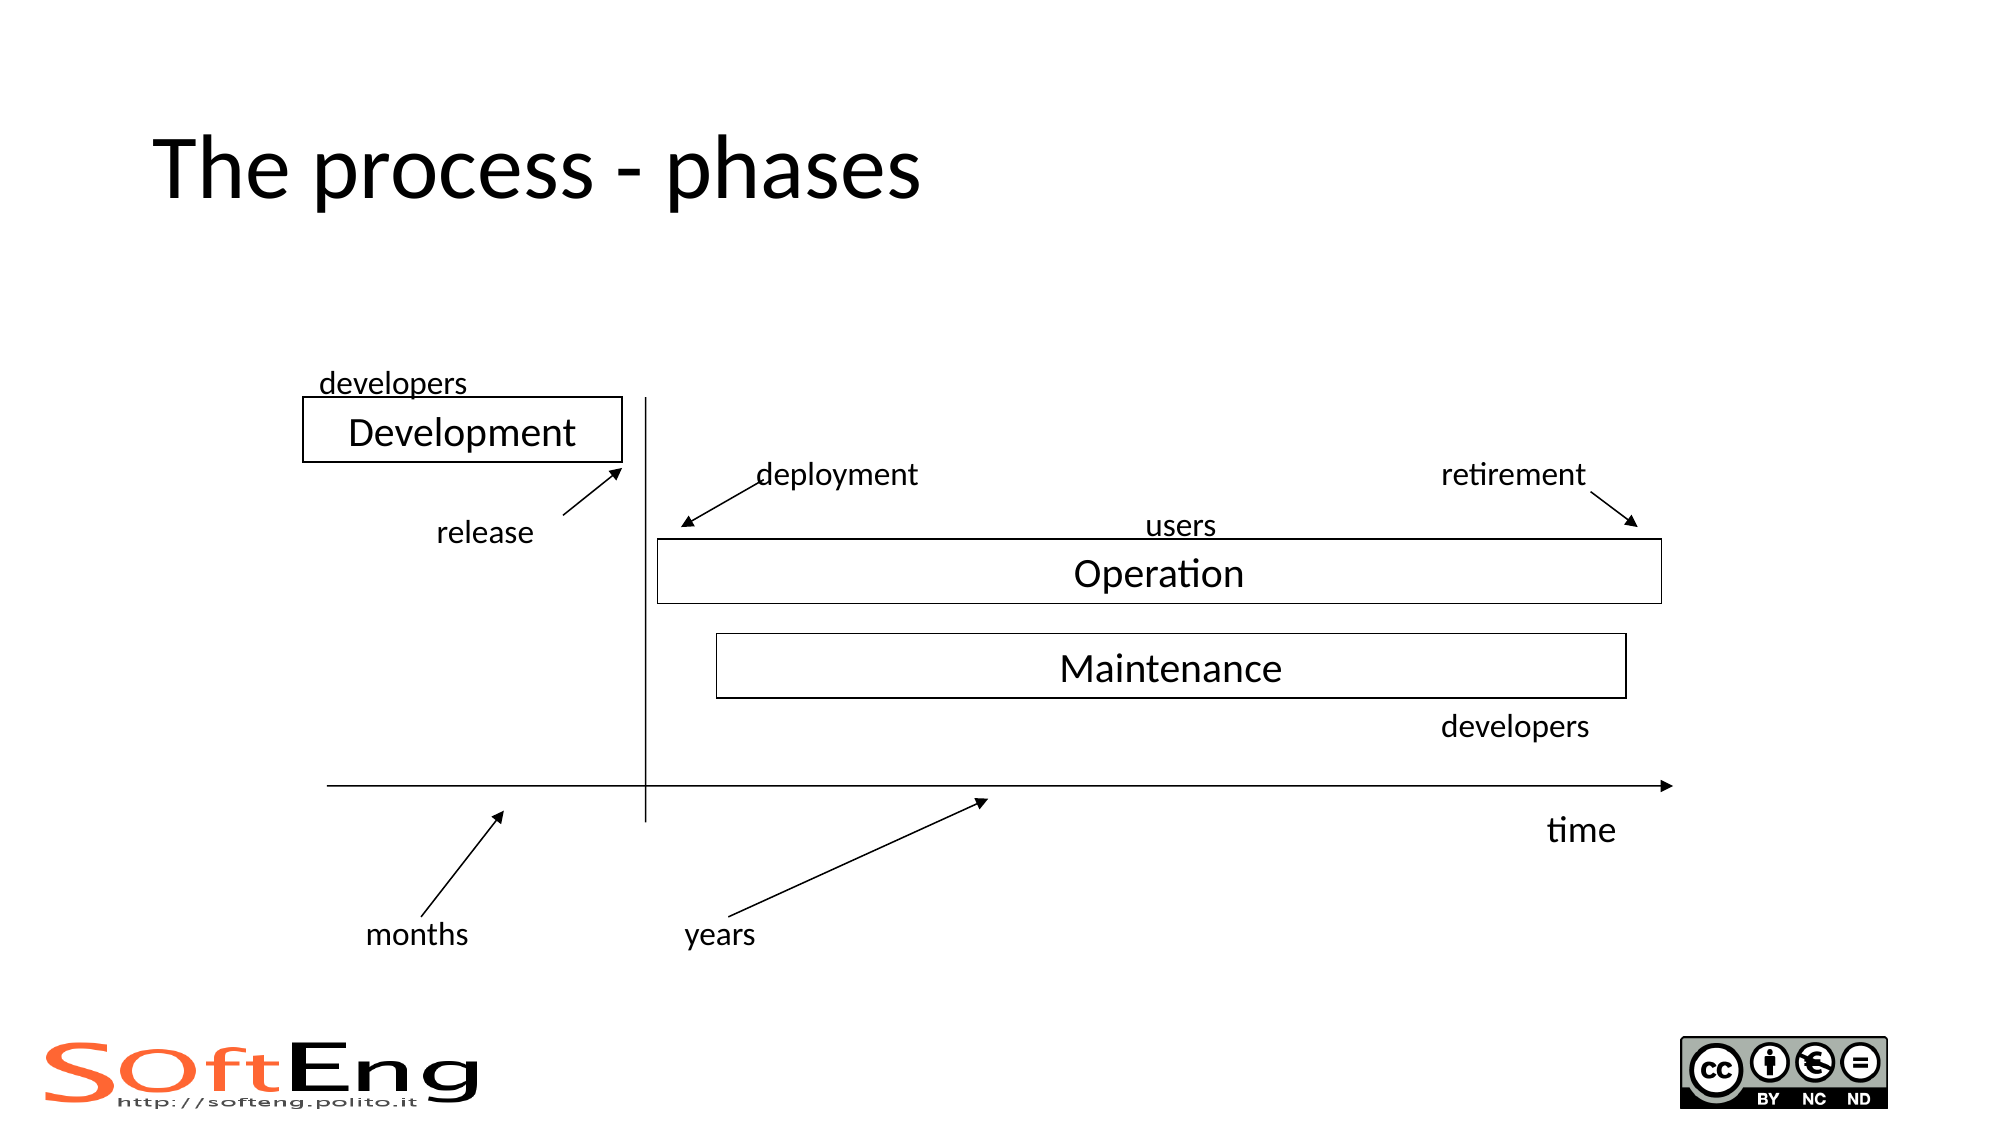

# The process - phases
developers
Development

deployment

retirement

release
users
Operation
Maintenance
developers

time

years

months